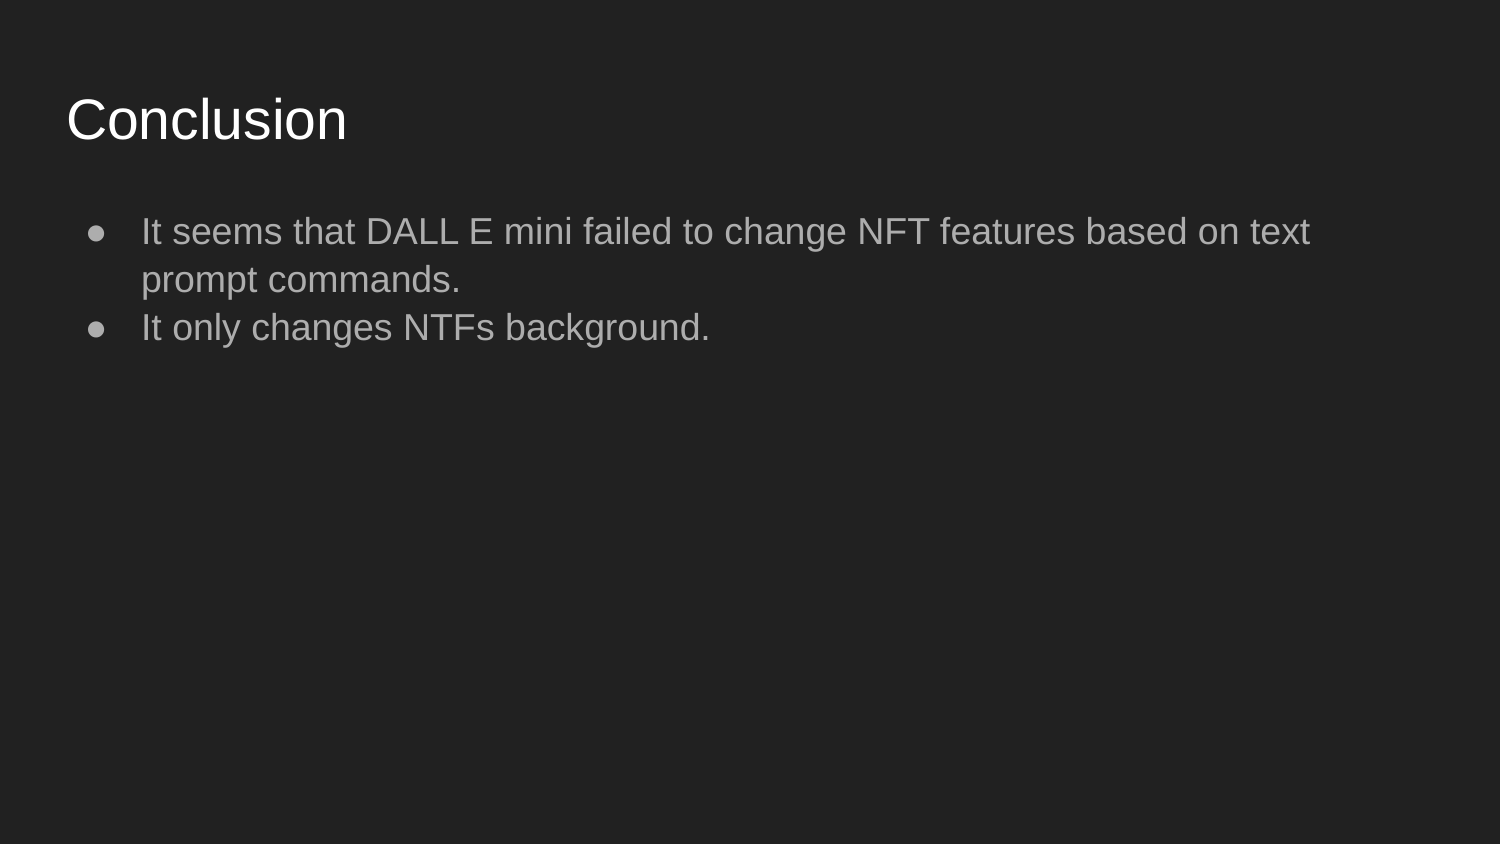

# Conclusion
It seems that DALL E mini failed to change NFT features based on text prompt commands.
It only changes NTFs background.